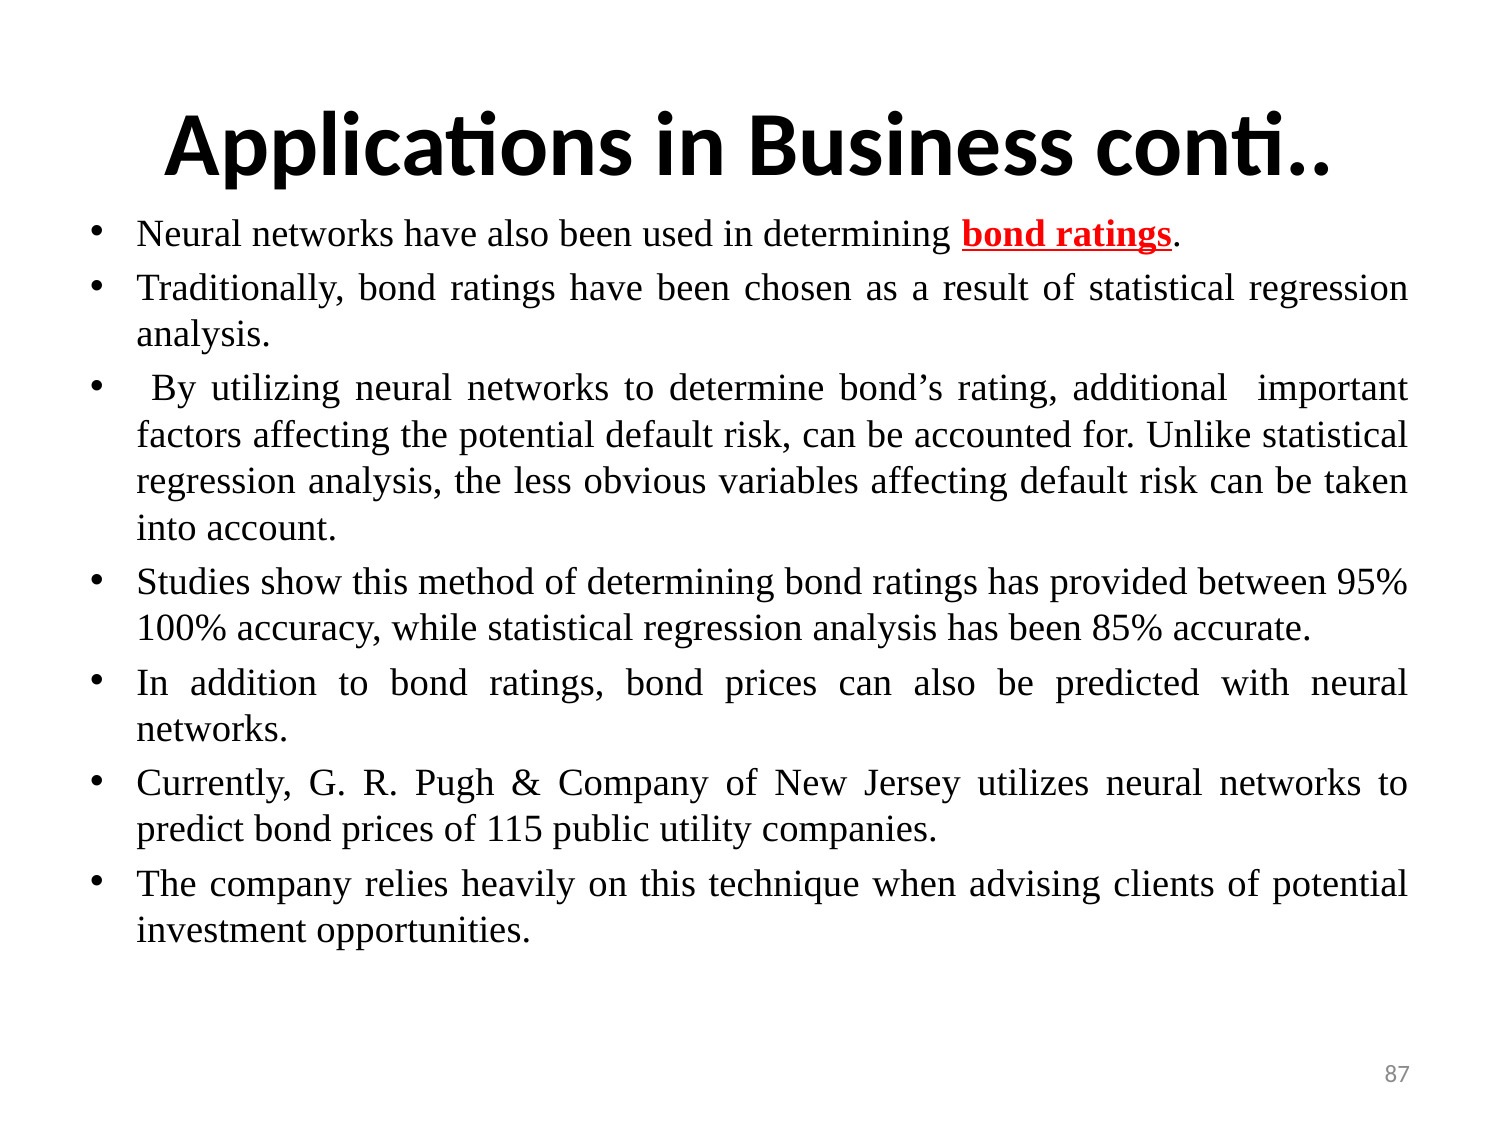

# Applications in Business conti..
Neural networks have also been used in determining bond ratings.
Traditionally, bond ratings have been chosen as a result of statistical regression analysis.
 By utilizing neural networks to determine bond’s rating, additional  important factors affecting the potential default risk, can be accounted for. Unlike statistical regression analysis, the less obvious variables affecting default risk can be taken into account.
Studies show this method of determining bond ratings has provided between 95% 100% accuracy, while statistical regression analysis has been 85% accurate.
In addition to bond ratings, bond prices can also be predicted with neural networks.
Currently, G. R. Pugh & Company of New Jersey utilizes neural networks to predict bond prices of 115 public utility companies.
The company relies heavily on this technique when advising clients of potential investment opportunities.
87